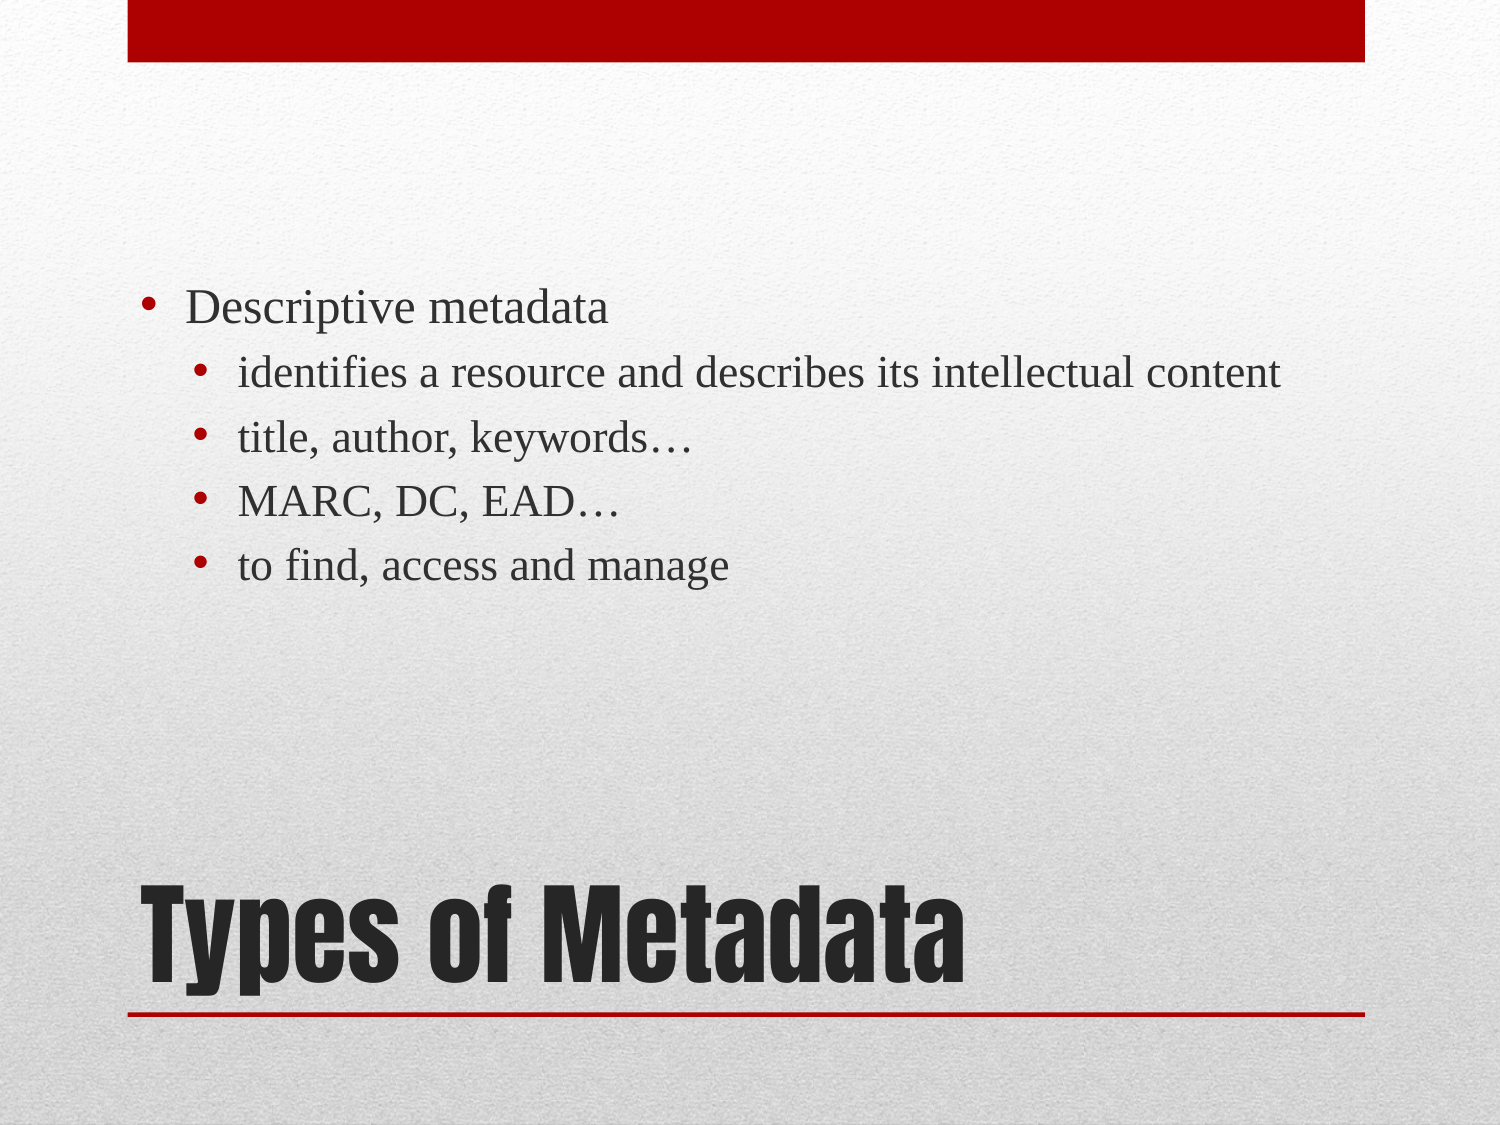

Descriptive metadata
identifies a resource and describes its intellectual content
title, author, keywords…
MARC, DC, EAD…
to find, access and manage
# Types of Metadata